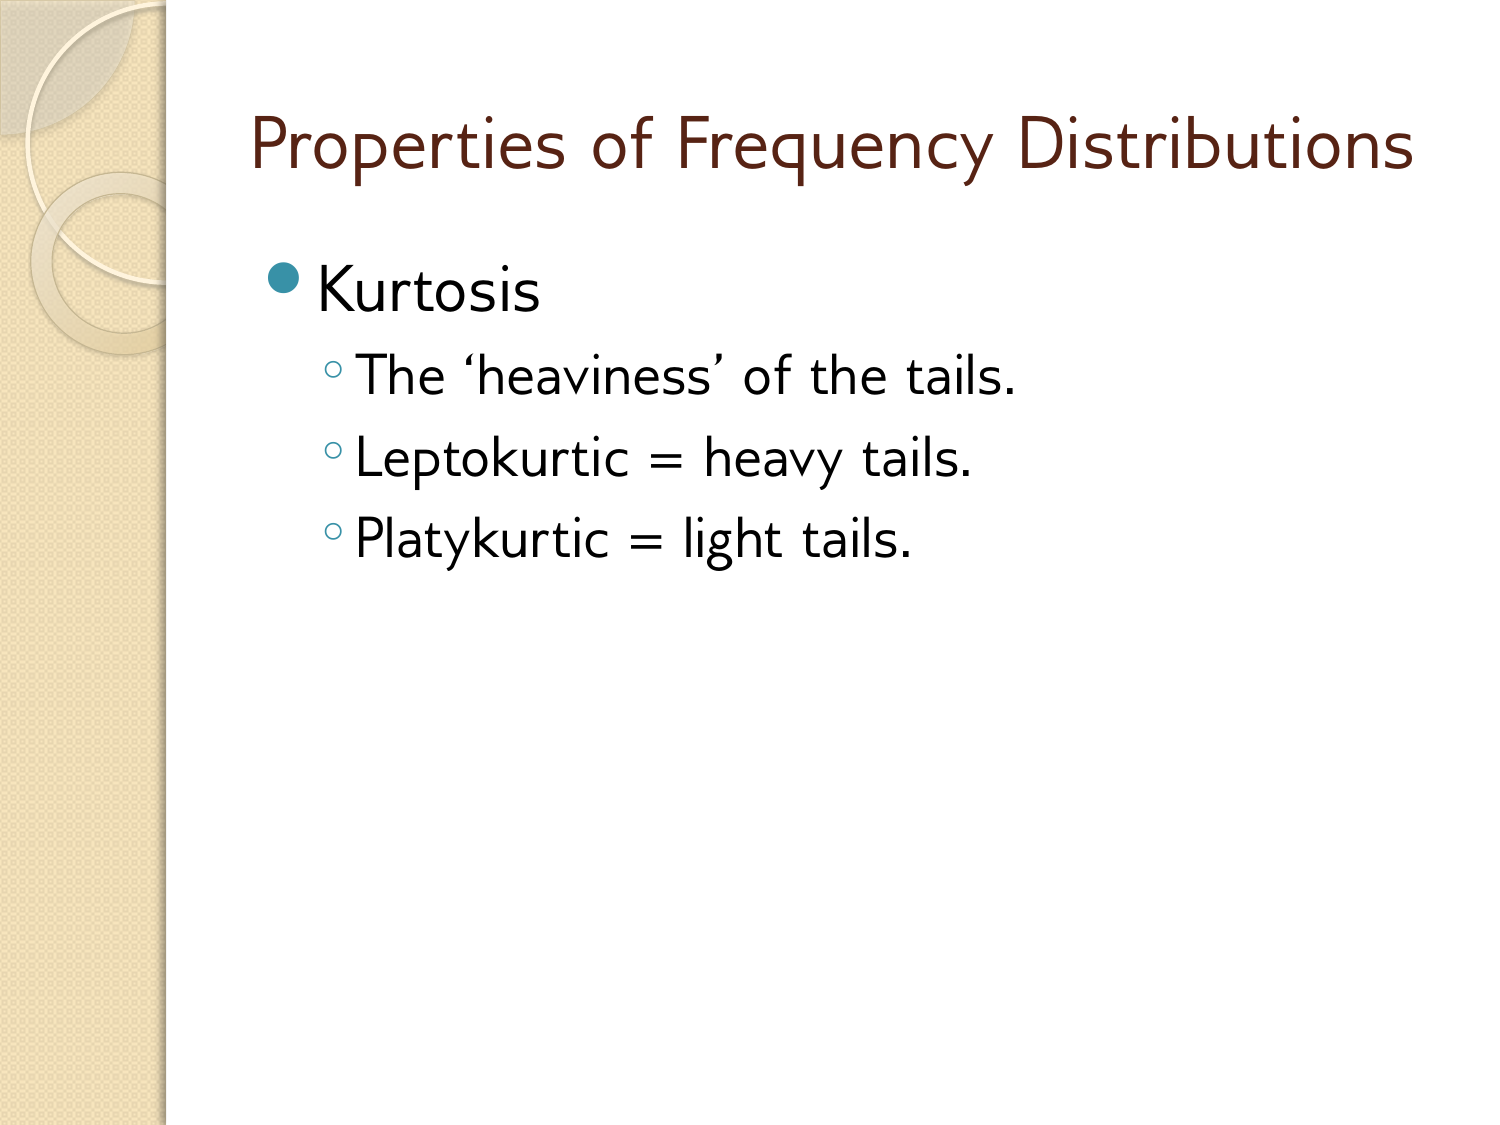

# Properties of Frequency Distributions
Kurtosis
The ‘heaviness’ of the tails.
Leptokurtic = heavy tails.
Platykurtic = light tails.